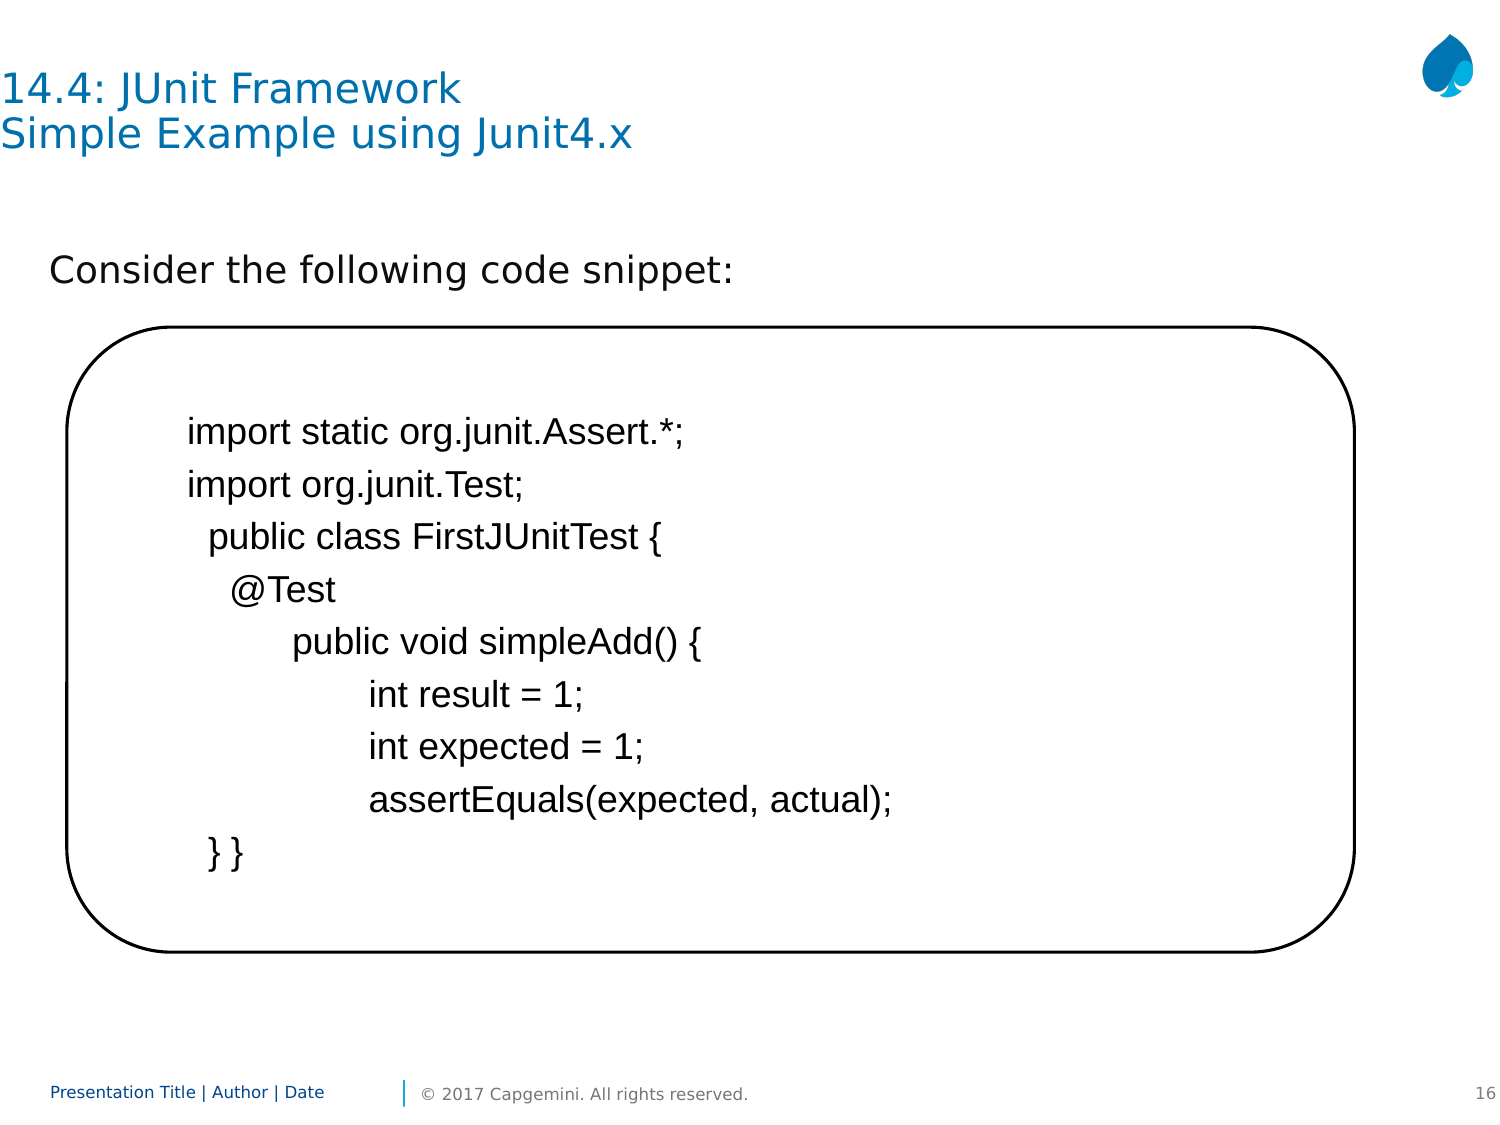

14.4: JUnit Framework
Simple Example using Junit4.x
Consider the following code snippet:
import static org.junit.Assert.*;
import org.junit.Test;
  public class FirstJUnitTest {
    @Test
          public void simpleAdd() {
	   int result = 1;
	   int expected = 1;
	   assertEquals(expected, actual);
  } }